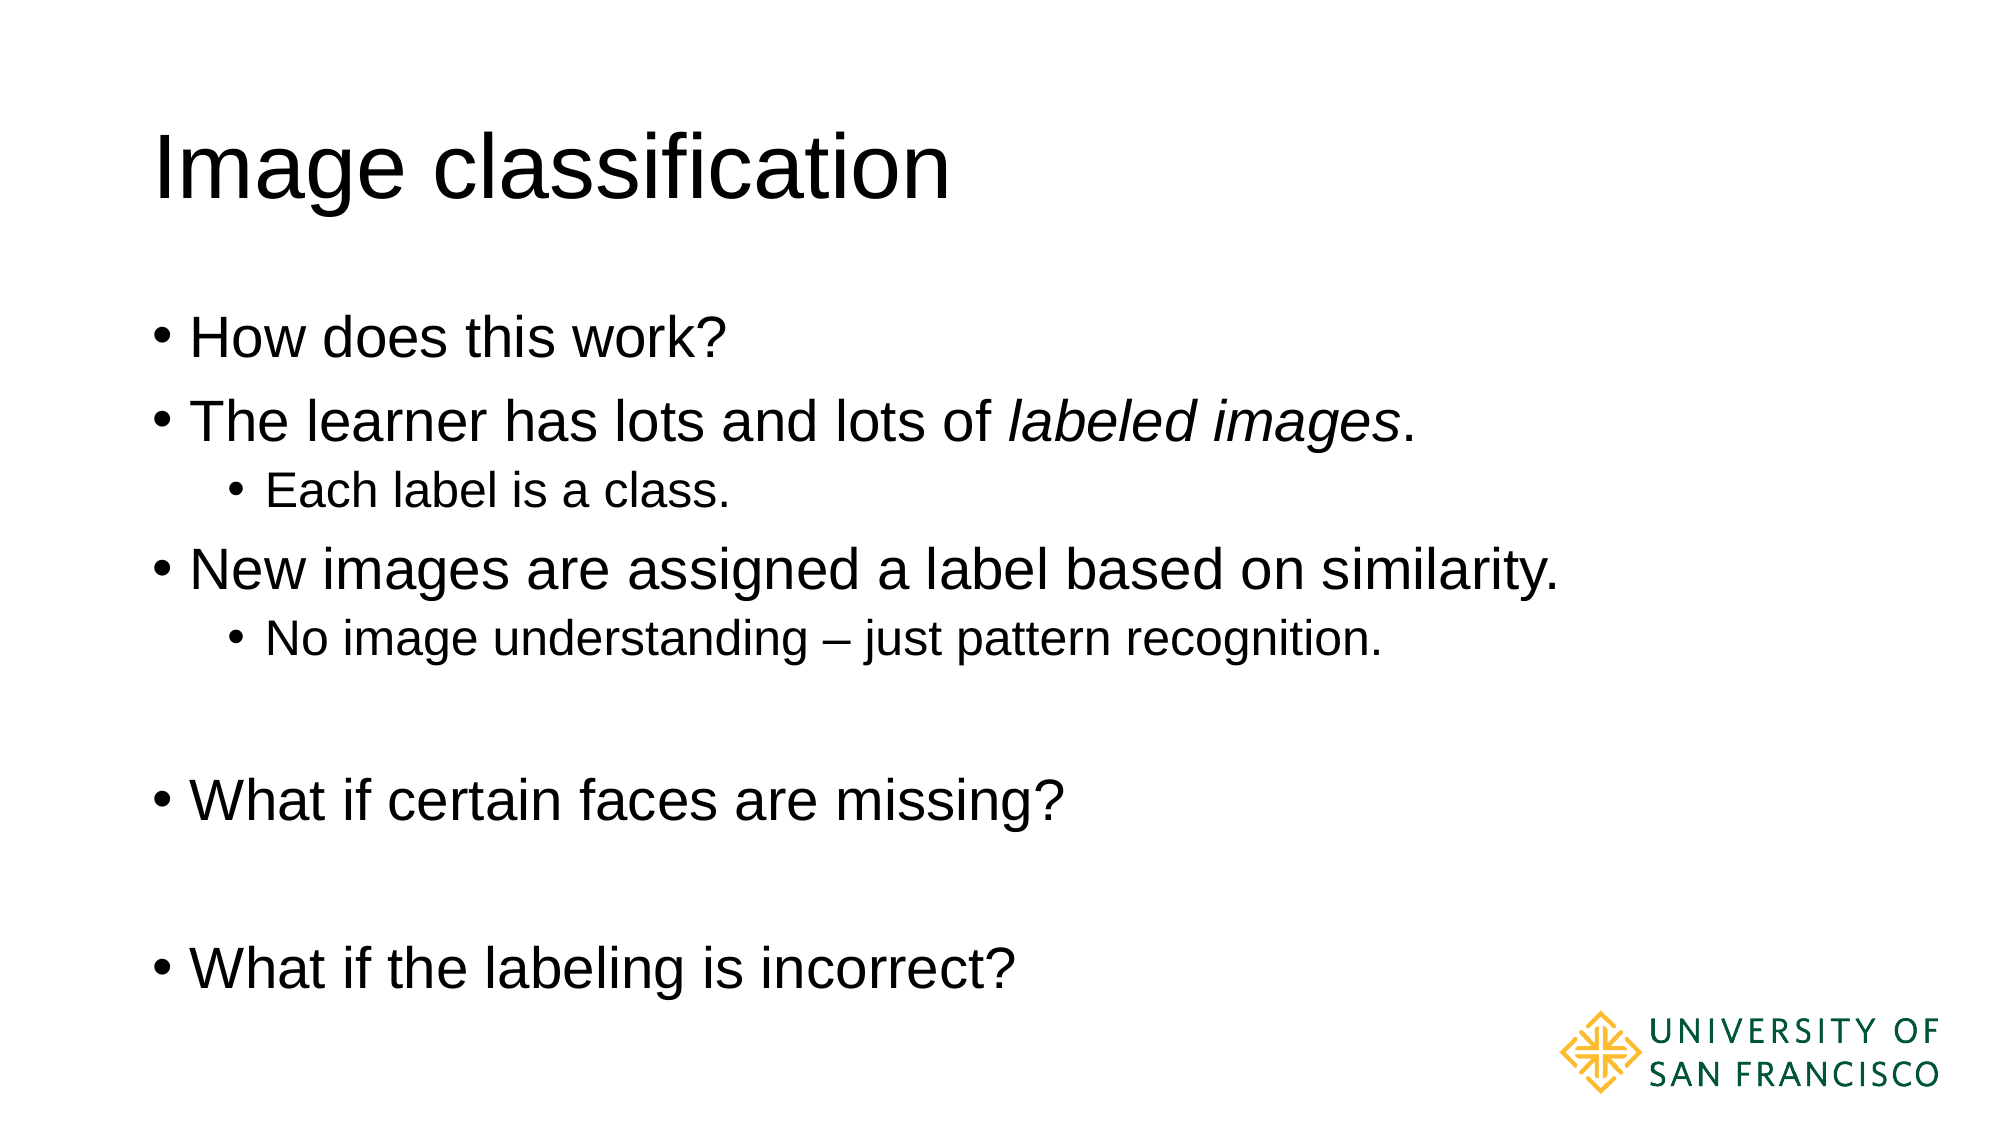

# Image classification
How does this work?
The learner has lots and lots of labeled images.
Each label is a class.
New images are assigned a label based on similarity.
No image understanding – just pattern recognition.

What if certain faces are missing?

What if the labeling is incorrect?